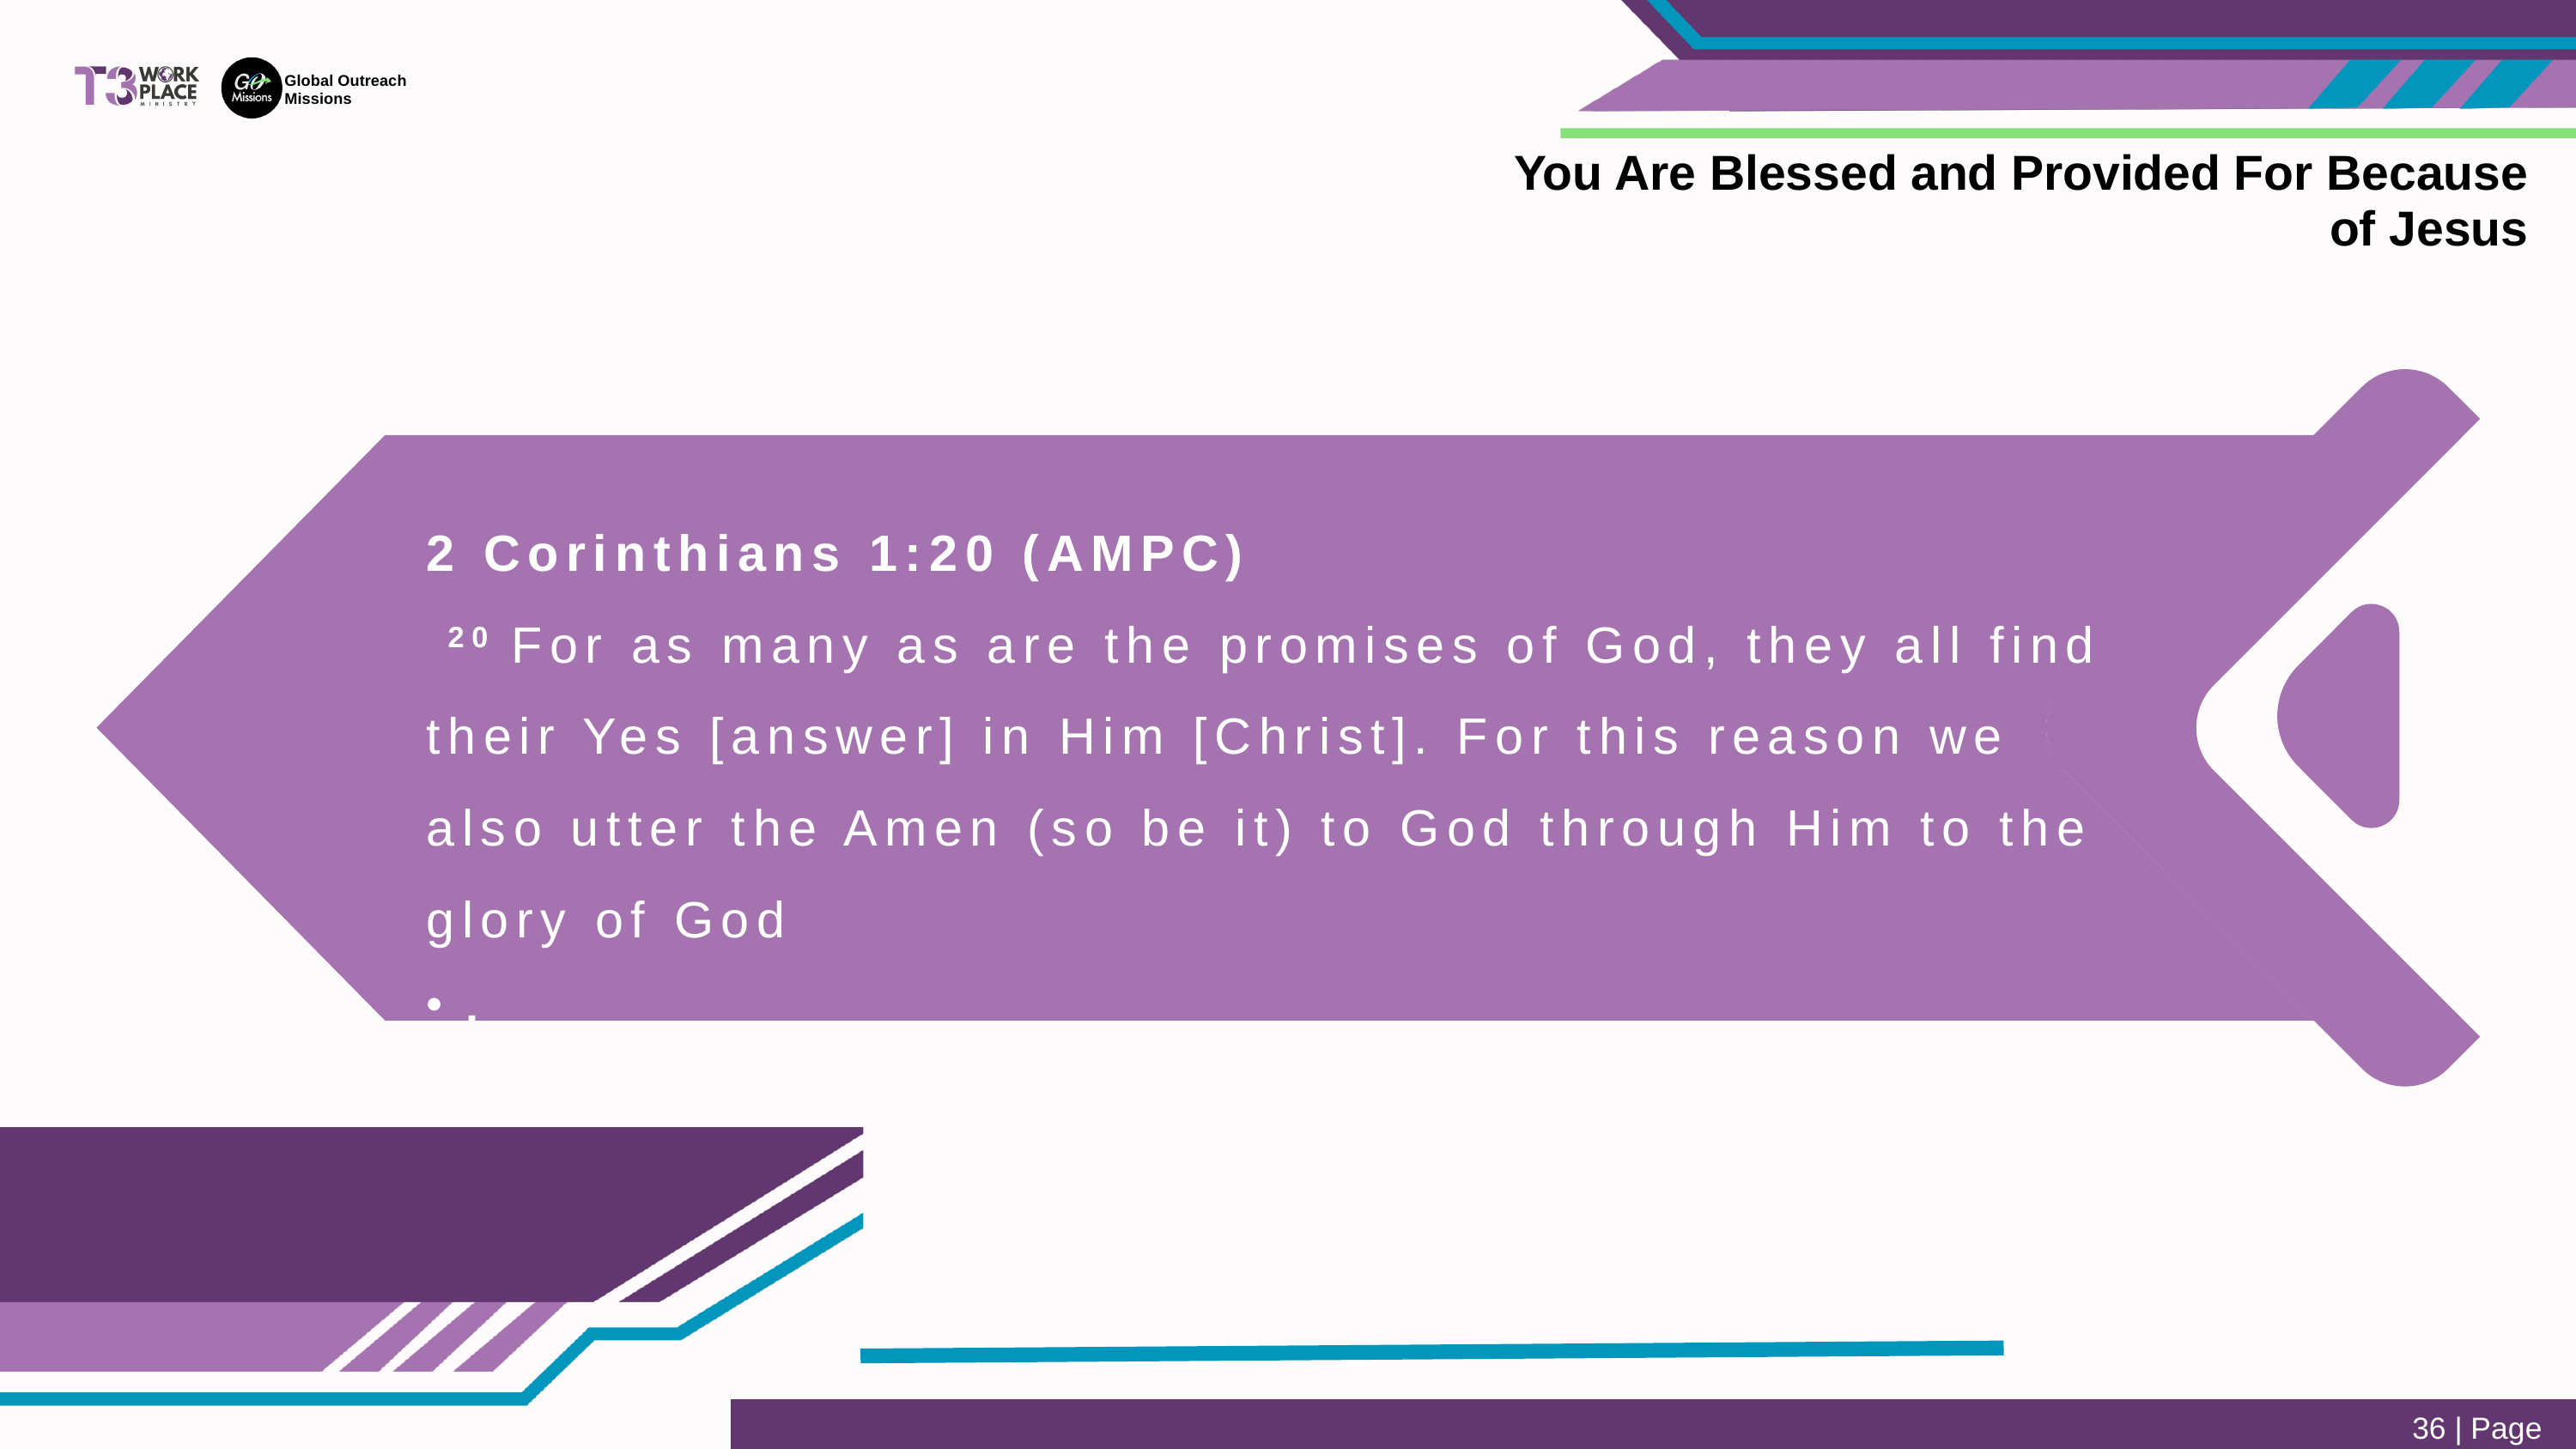

Global Outreach
Missions
You Are Blessed and Provided For Because of Jesus

2 Corinthians 1:20 (AMPC)
 20 For as many as are the promises of God, they all find their Yes [answer] in Him [Christ]. For this reason we also utter the Amen (so be it) to God through Him to the glory of God
.

36 | Page